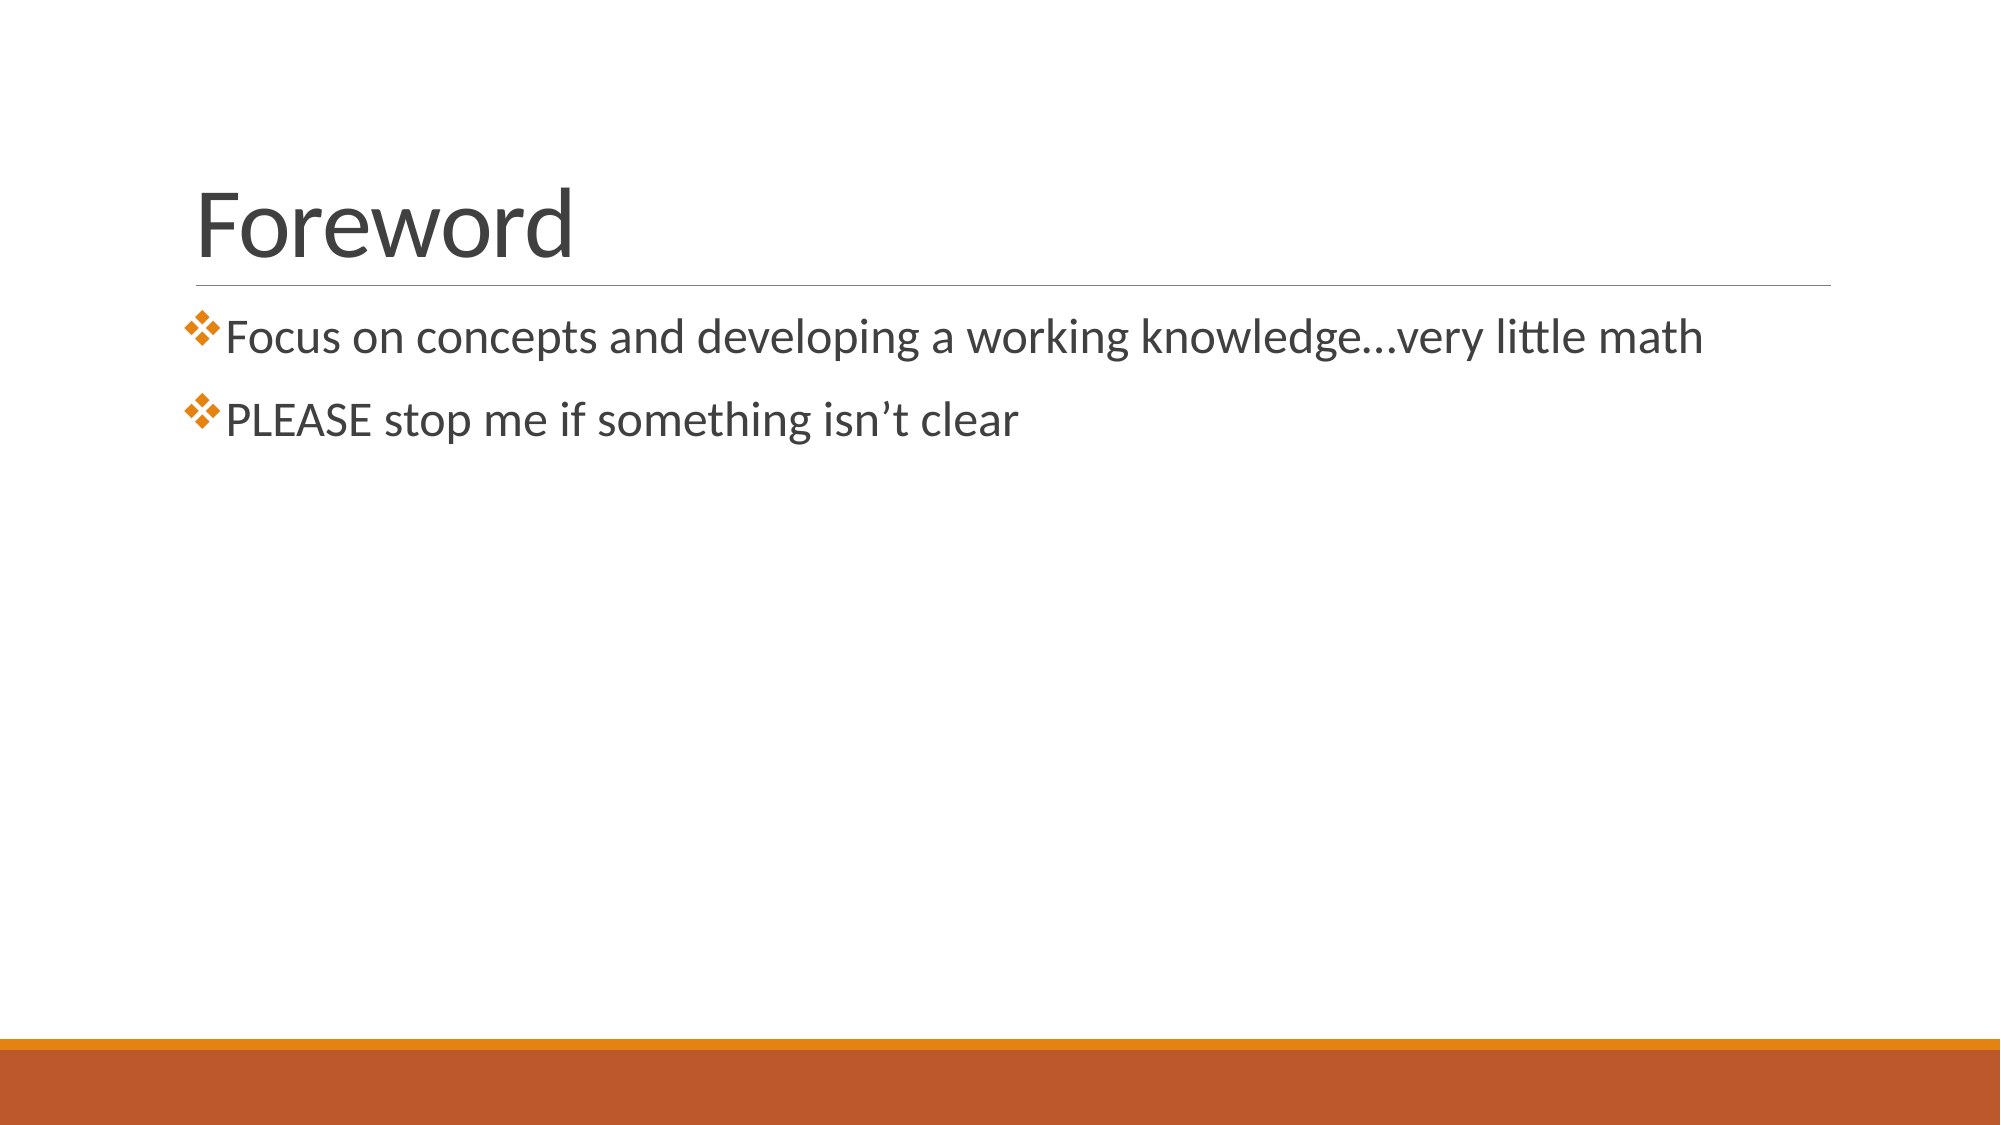

# Foreword
Focus on concepts and developing a working knowledge…very little math
PLEASE stop me if something isn’t clear